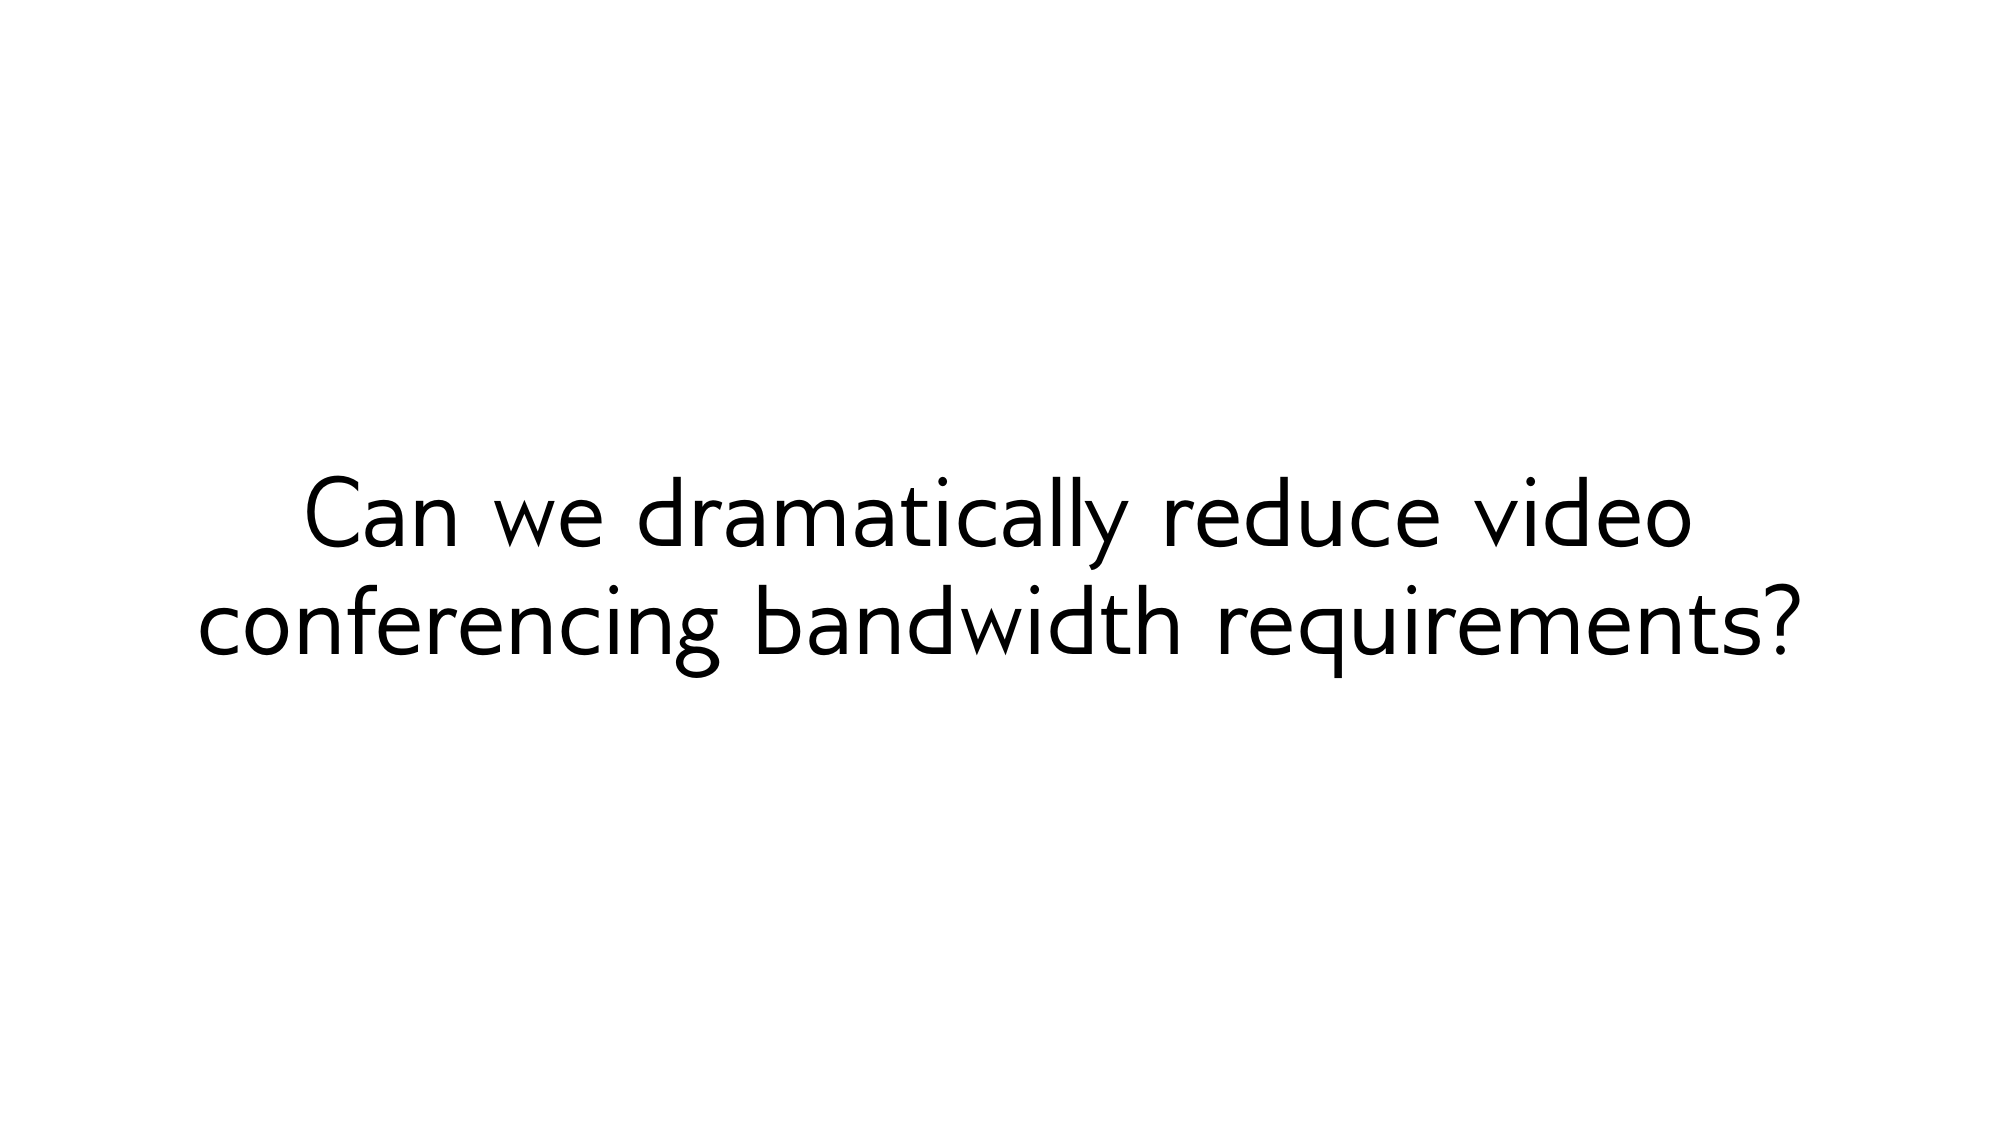

# Can we dramatically reduce video conferencing bandwidth requirements?